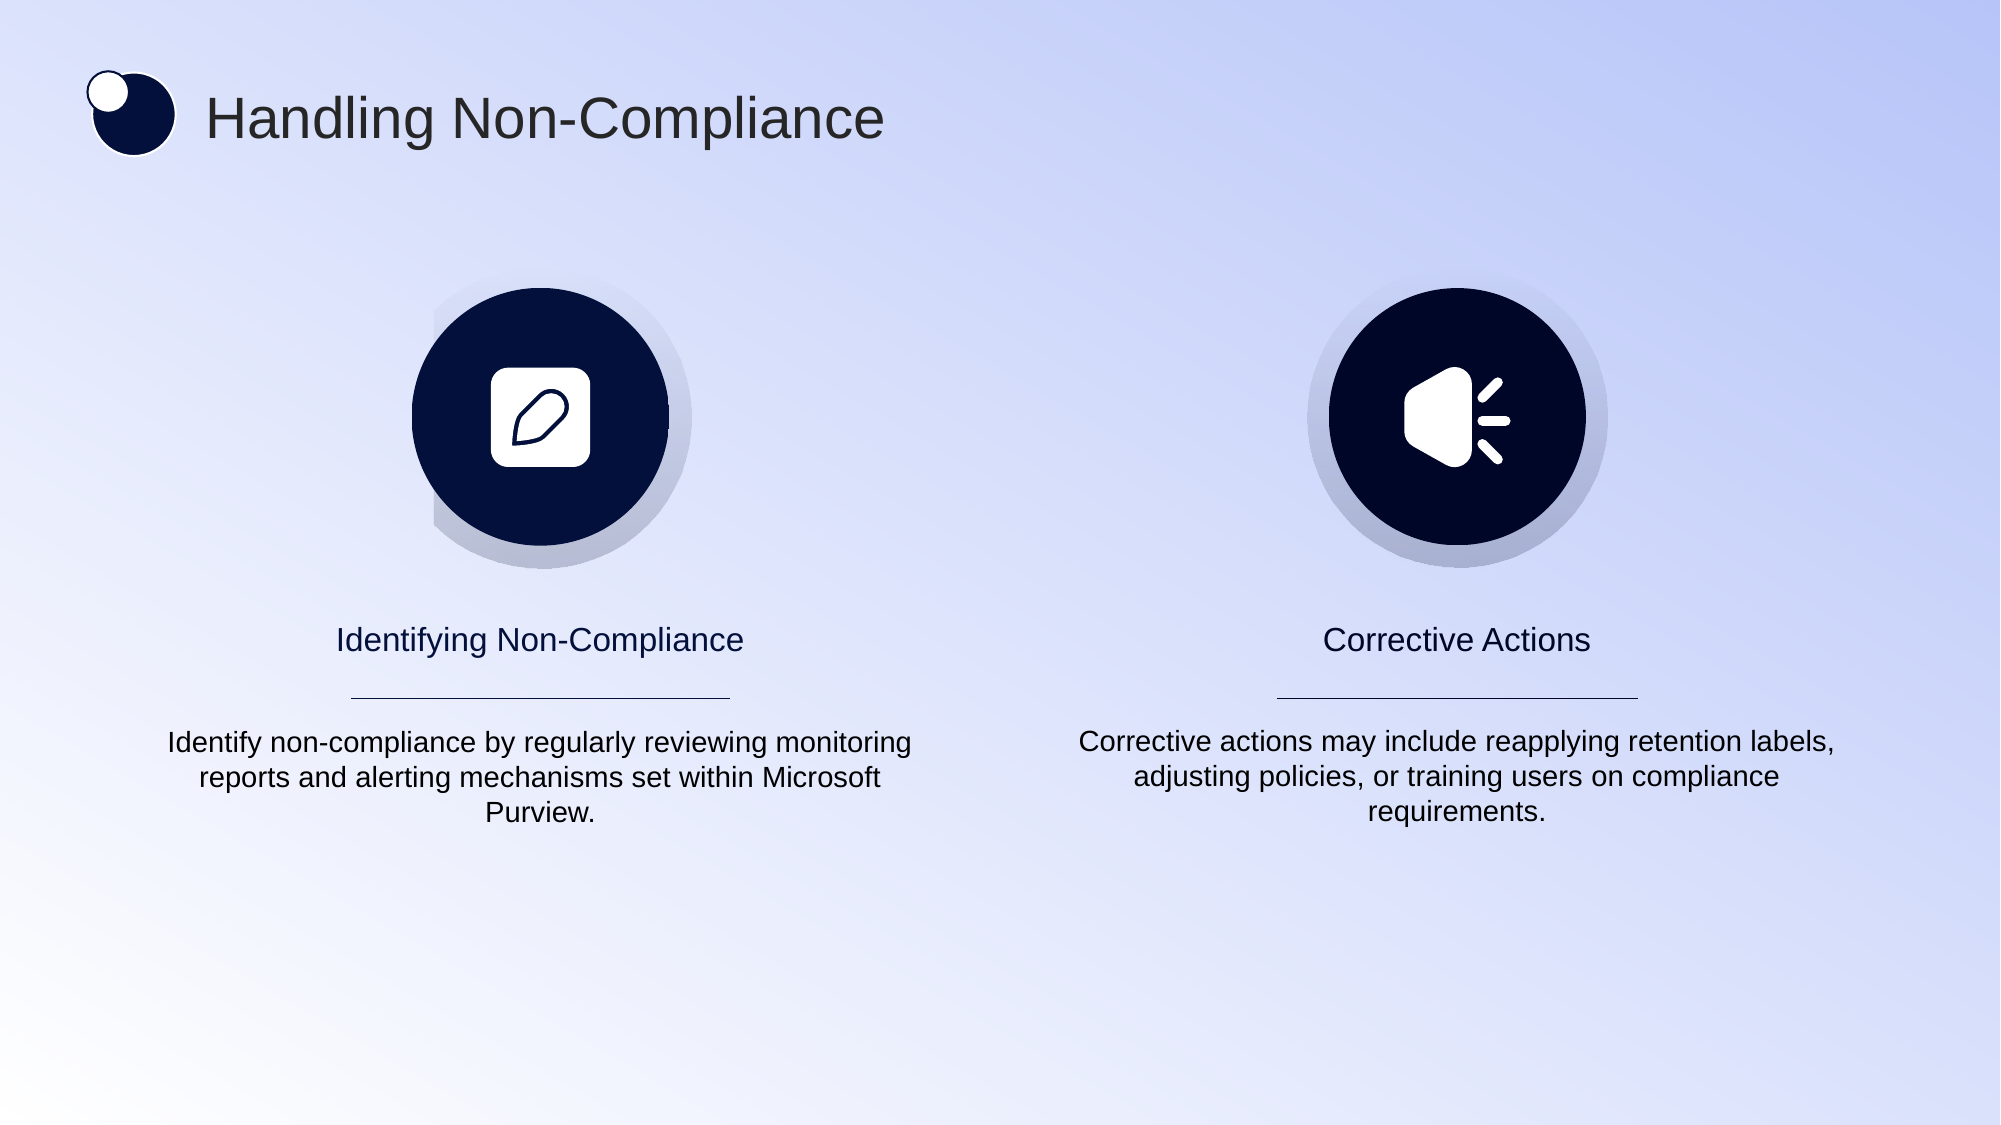

Handling Non-Compliance

Corrective Actions
Identifying Non-Compliance
Corrective actions may include reapplying retention labels, adjusting policies, or training users on compliance requirements.
Identify non-compliance by regularly reviewing monitoring reports and alerting mechanisms set within Microsoft Purview.